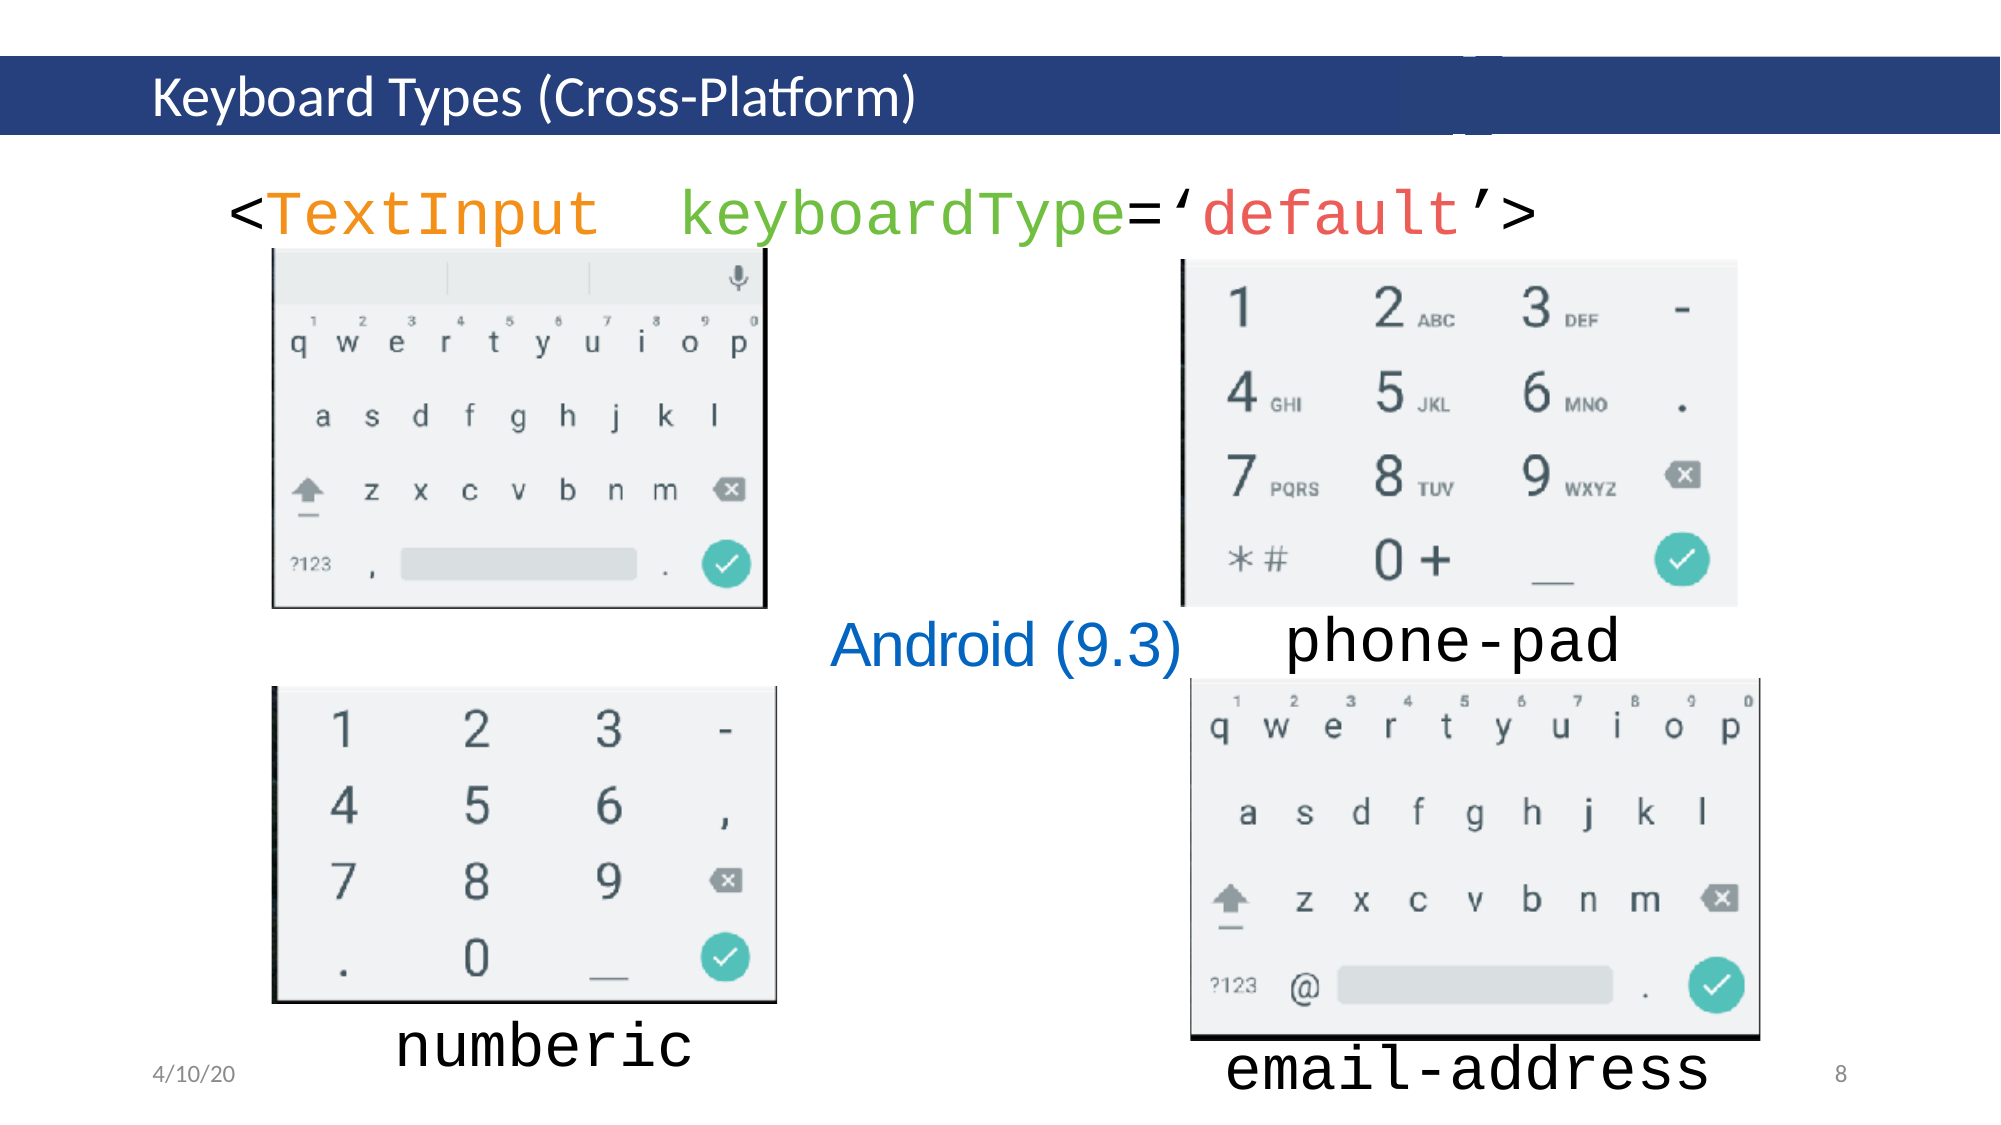

# Keyboard Types (Cross-Platform)
<TextInput  keyboardType=‘default’>

phone-pad
Android (9.3)

numberic
email-address
4/10/20
8